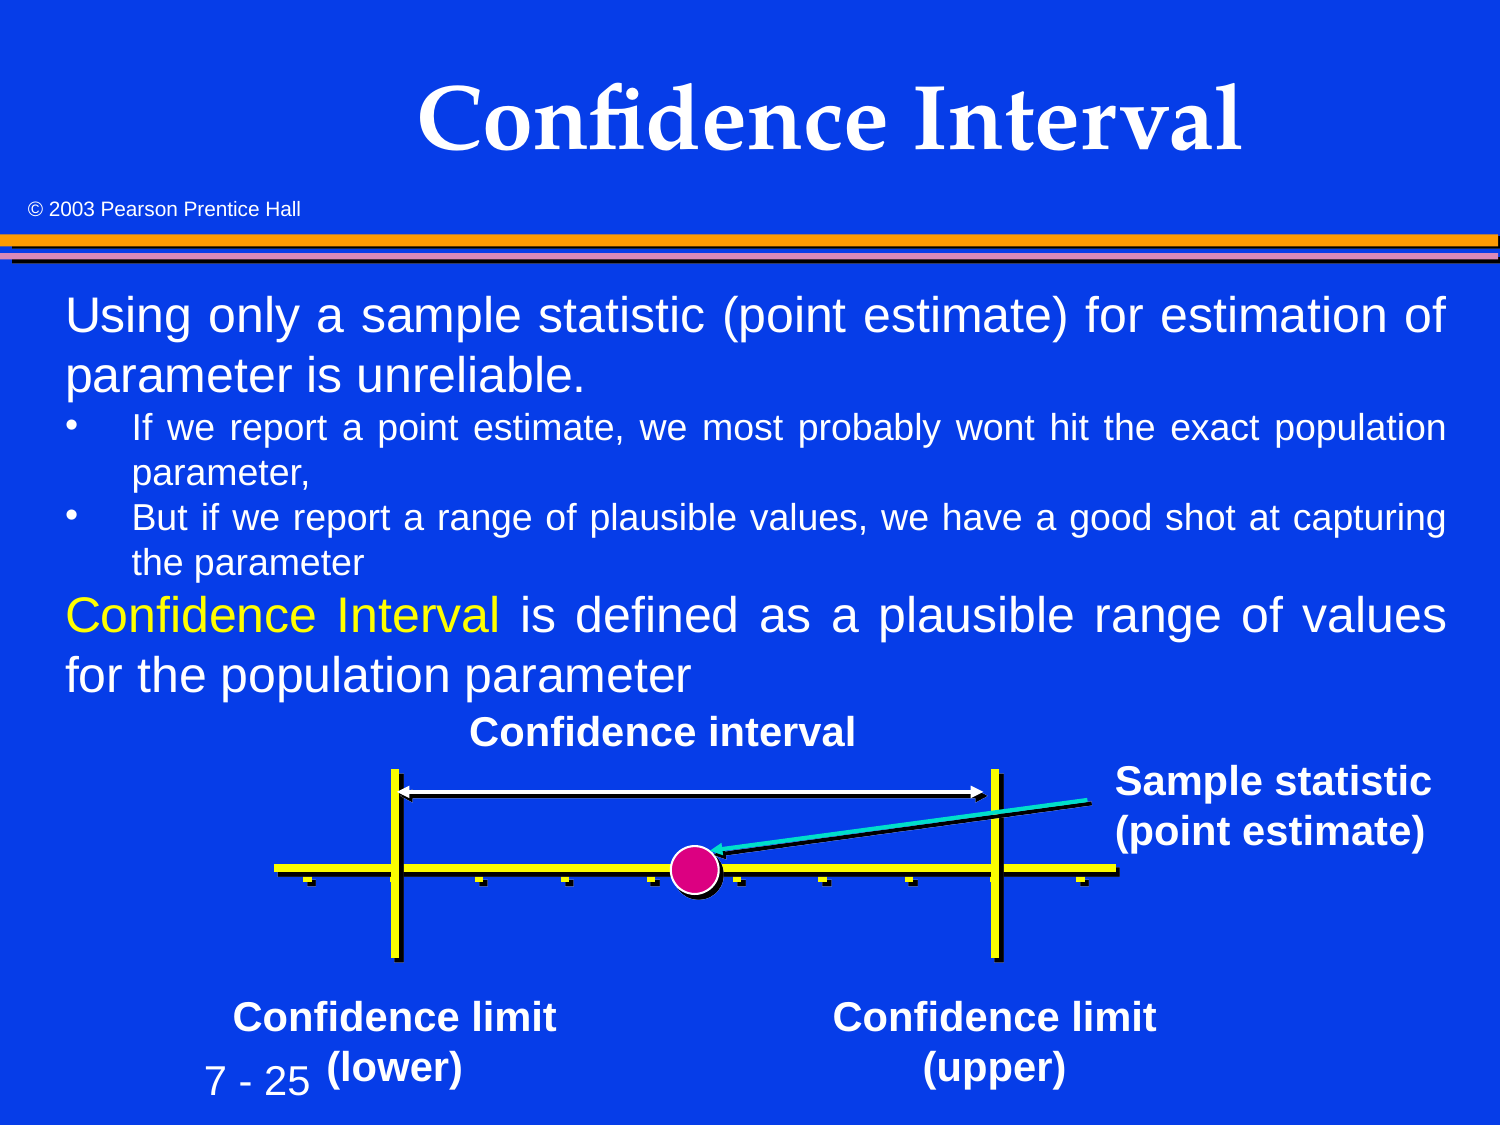

# Confidence Interval
Using only a sample statistic (point estimate) for estimation of parameter is unreliable.
If we report a point estimate, we most probably wont hit the exact population parameter,
But if we report a range of plausible values, we have a good shot at capturing the parameter
Confidence Interval is defined as a plausible range of values for the population parameter
Confidence interval
Sample statistic
(point estimate)

Confidence limit (lower)
Confidence limit (upper)